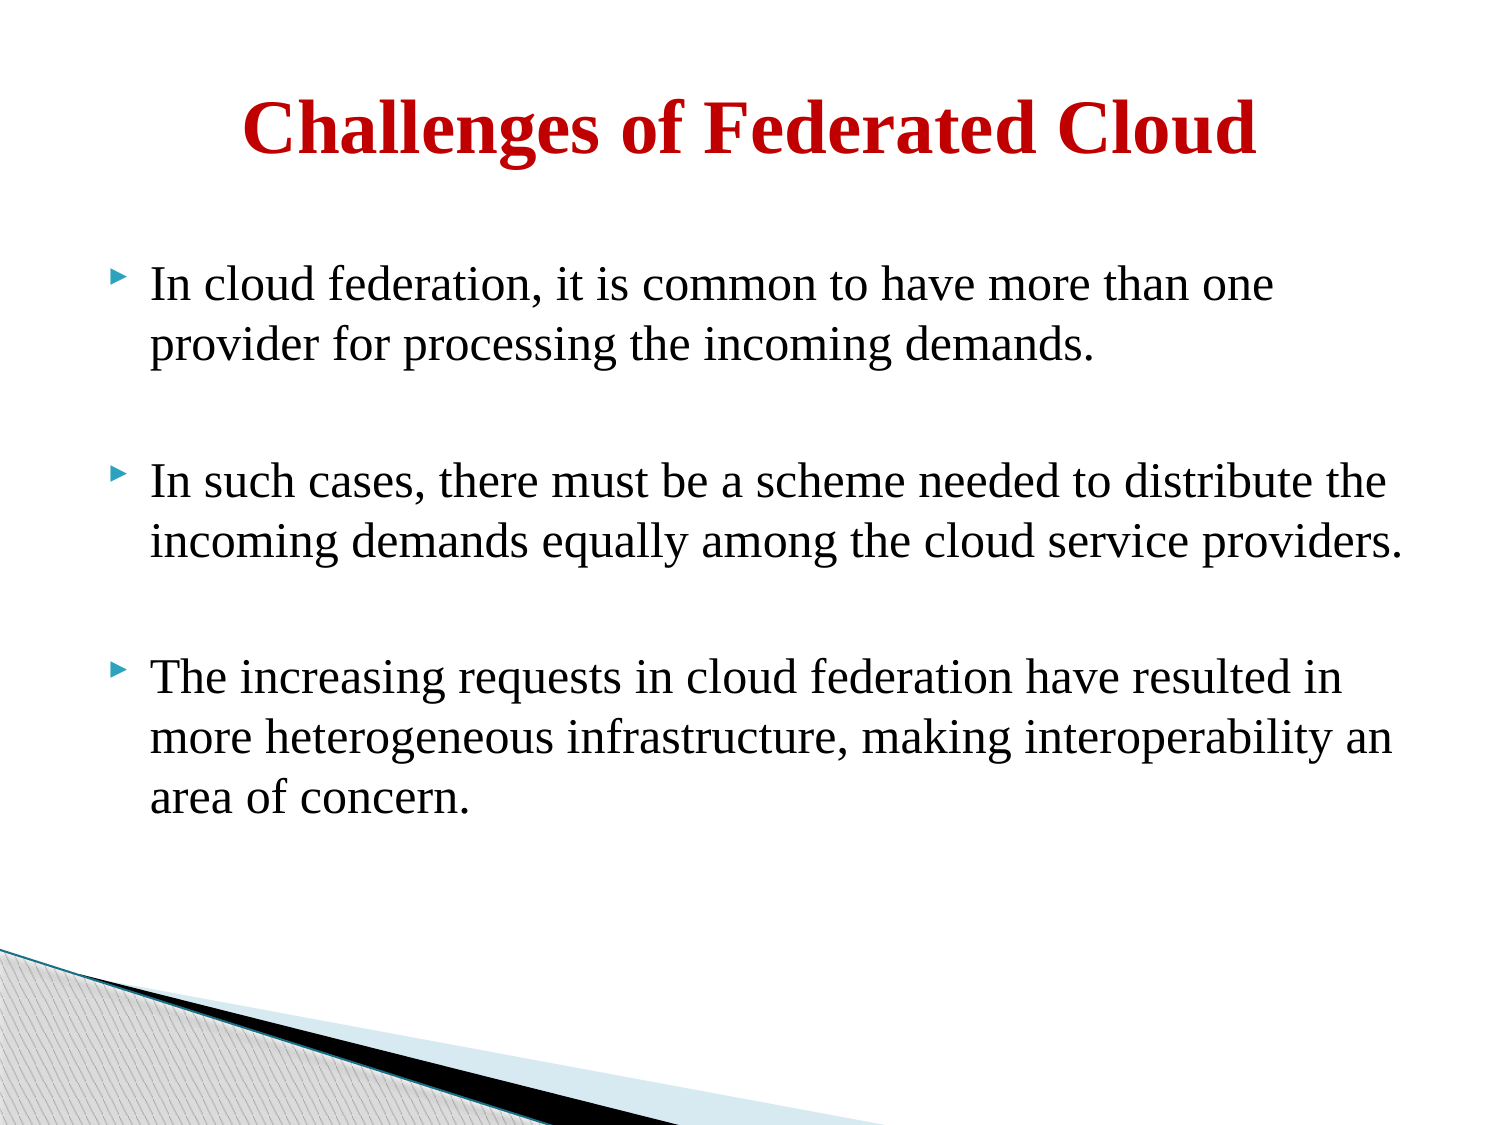

# Challenges of Federated Cloud
In cloud federation, it is common to have more than one provider for processing the incoming demands.

In such cases, there must be a scheme needed to distribute the incoming demands equally among the cloud service providers.

The increasing requests in cloud federation have resulted in more heterogeneous infrastructure, making interoperability an area of concern.